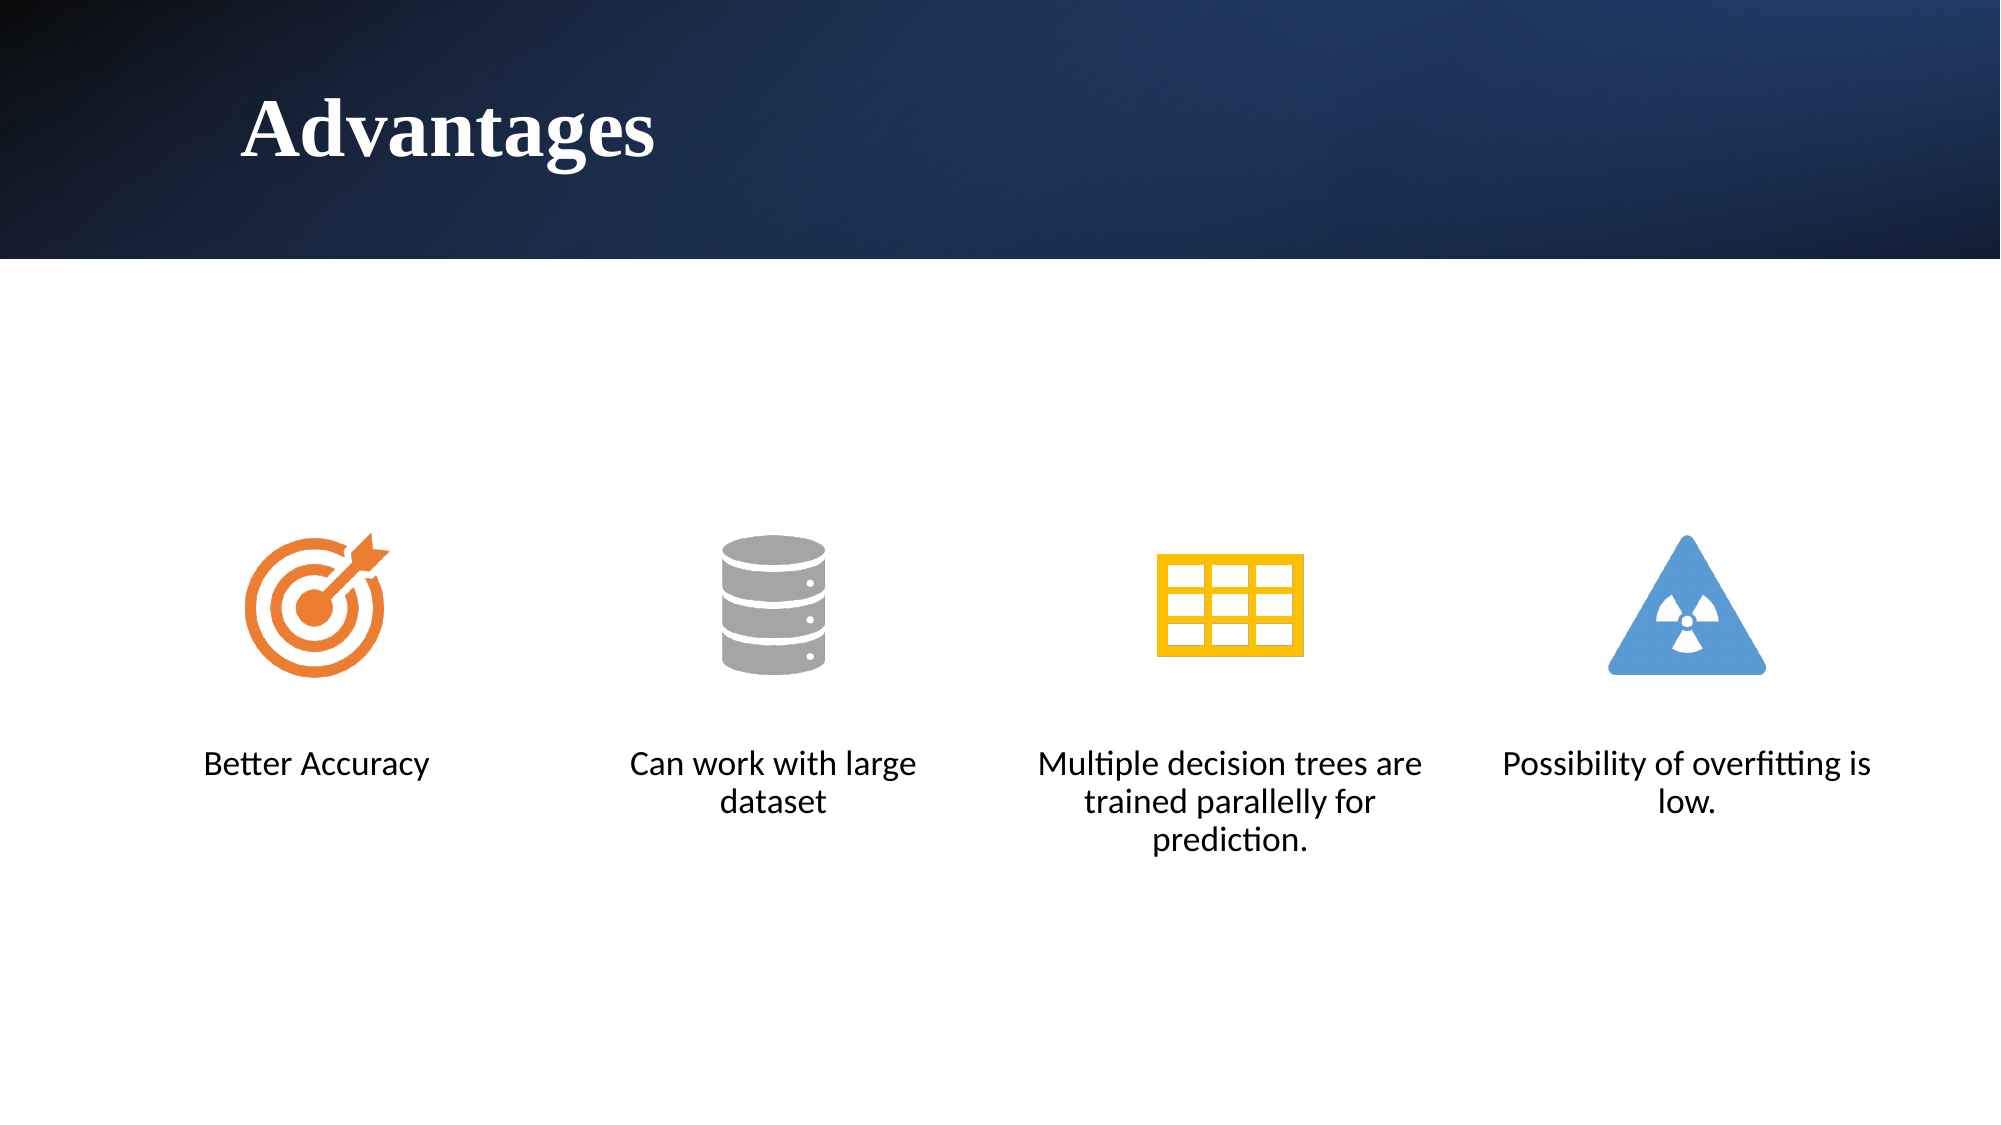

# Advantages
Better Accuracy
Can work with large dataset
Multiple decision trees are trained parallelly for prediction.
Possibility of overfitting is low.